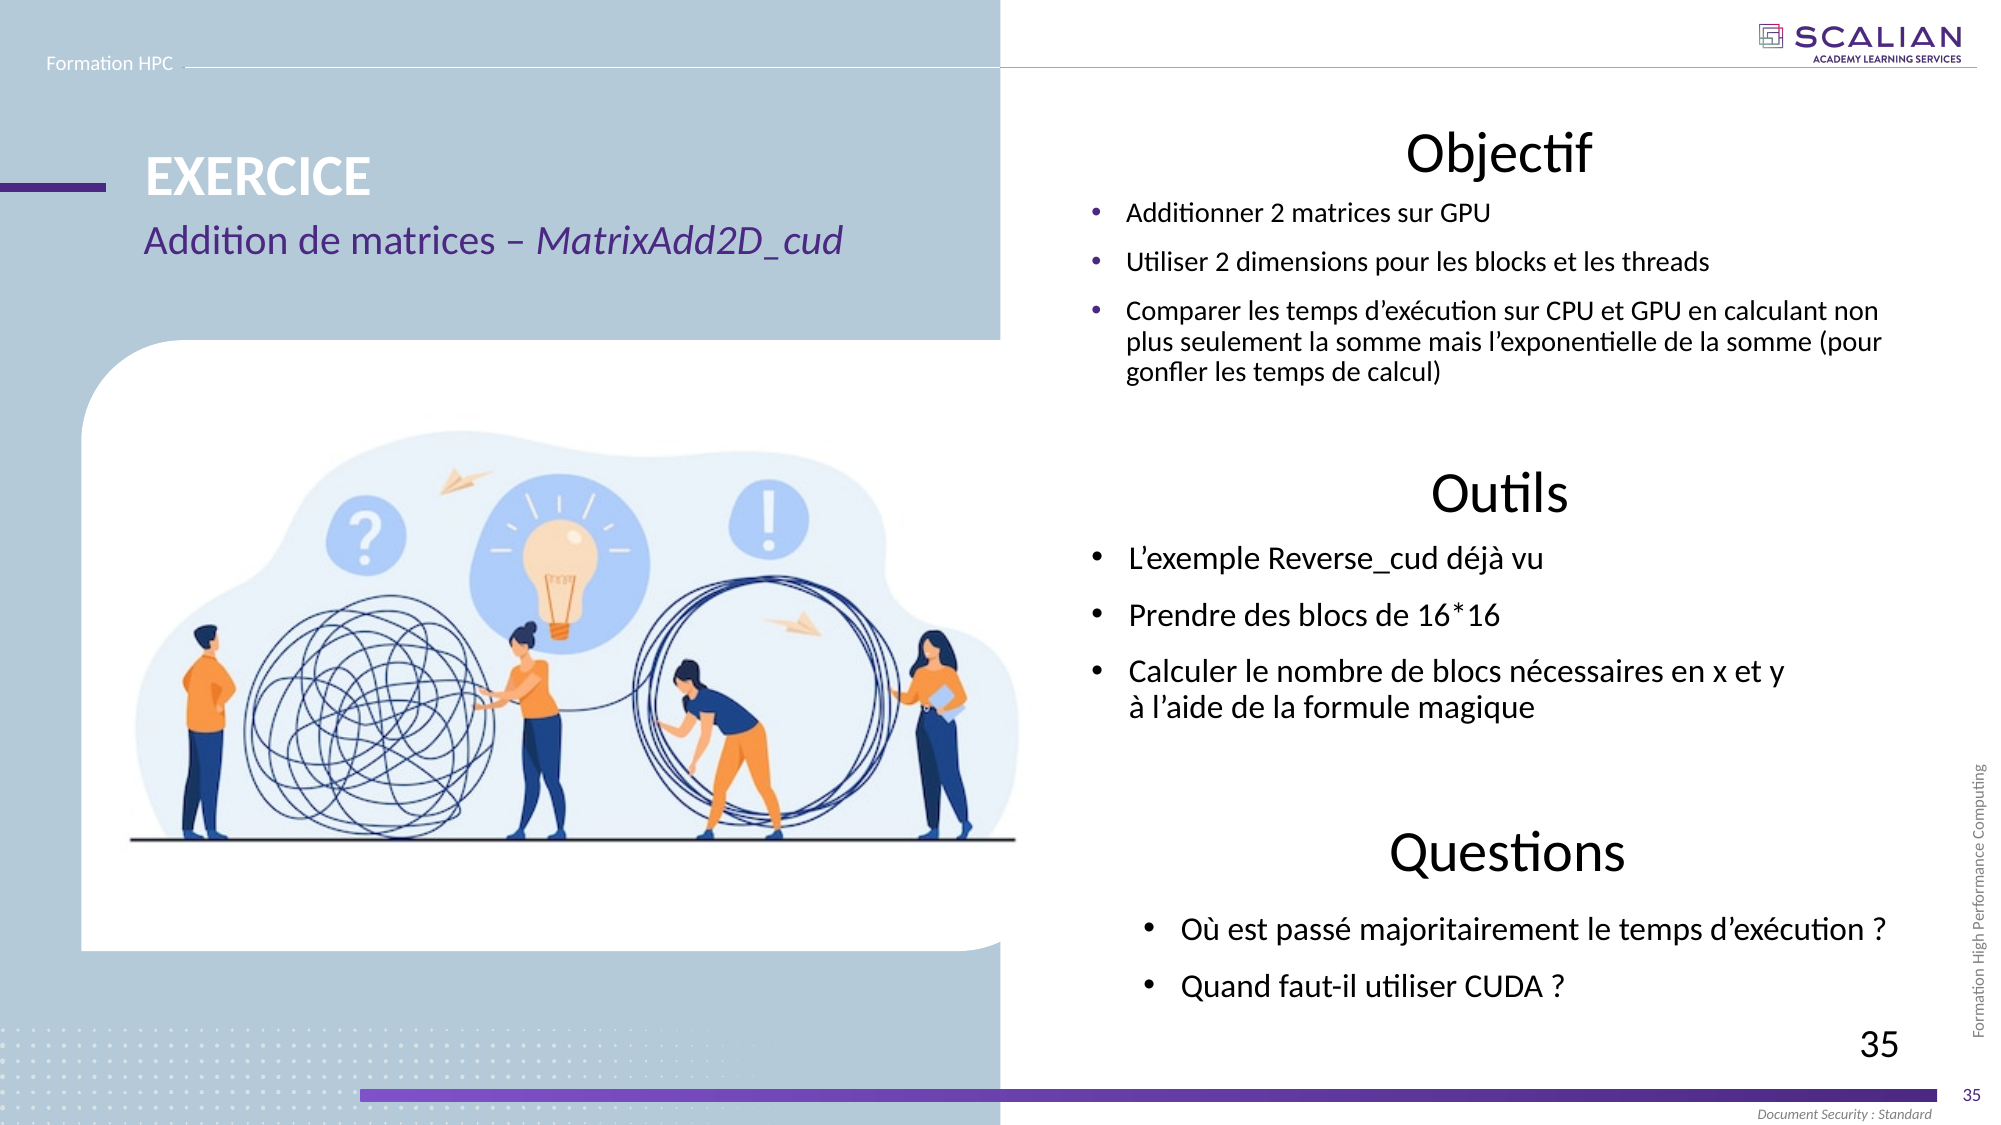

Objectif
Additionner 2 matrices sur GPU
Utiliser 2 dimensions pour les blocks et les threads
Comparer les temps d’exécution sur CPU et GPU en calculant non plus seulement la somme mais l’exponentielle de la somme (pour gonfler les temps de calcul)

Addition de matrices – MatrixAdd2D_cud
Outils
Outils
L’exemple Reverse_cud déjà vu
Prendre des blocs de 16*16
Calculer le nombre de blocs nécessaires en x et y à l’aide de la formule magique

Questions
Où est passé majoritairement le temps d’exécution ?
Quand faut-il utiliser CUDA ?

35